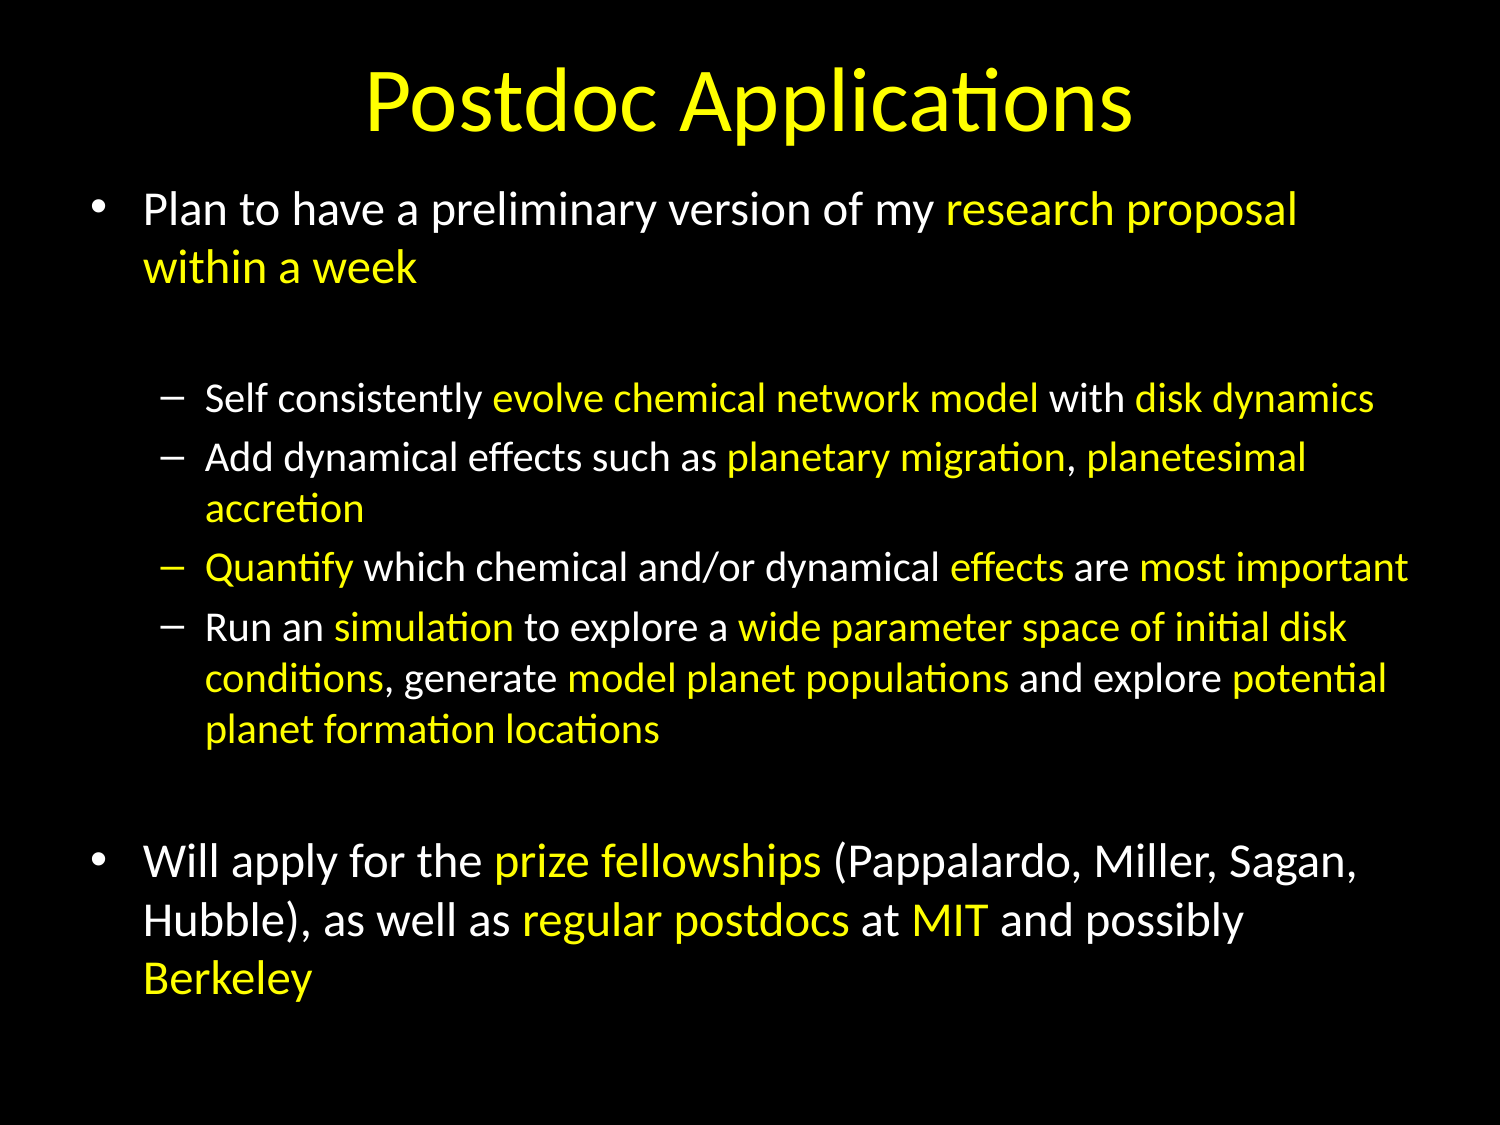

# Postdoc Applications
Plan to have a preliminary version of my research proposal within a week

Self consistently evolve chemical network model with disk dynamics
Add dynamical effects such as planetary migration, planetesimal accretion
Quantify which chemical and/or dynamical effects are most important
Run an simulation to explore a wide parameter space of initial disk conditions, generate model planet populations and explore potential planet formation locations

Will apply for the prize fellowships (Pappalardo, Miller, Sagan, Hubble), as well as regular postdocs at MIT and possibly Berkeley